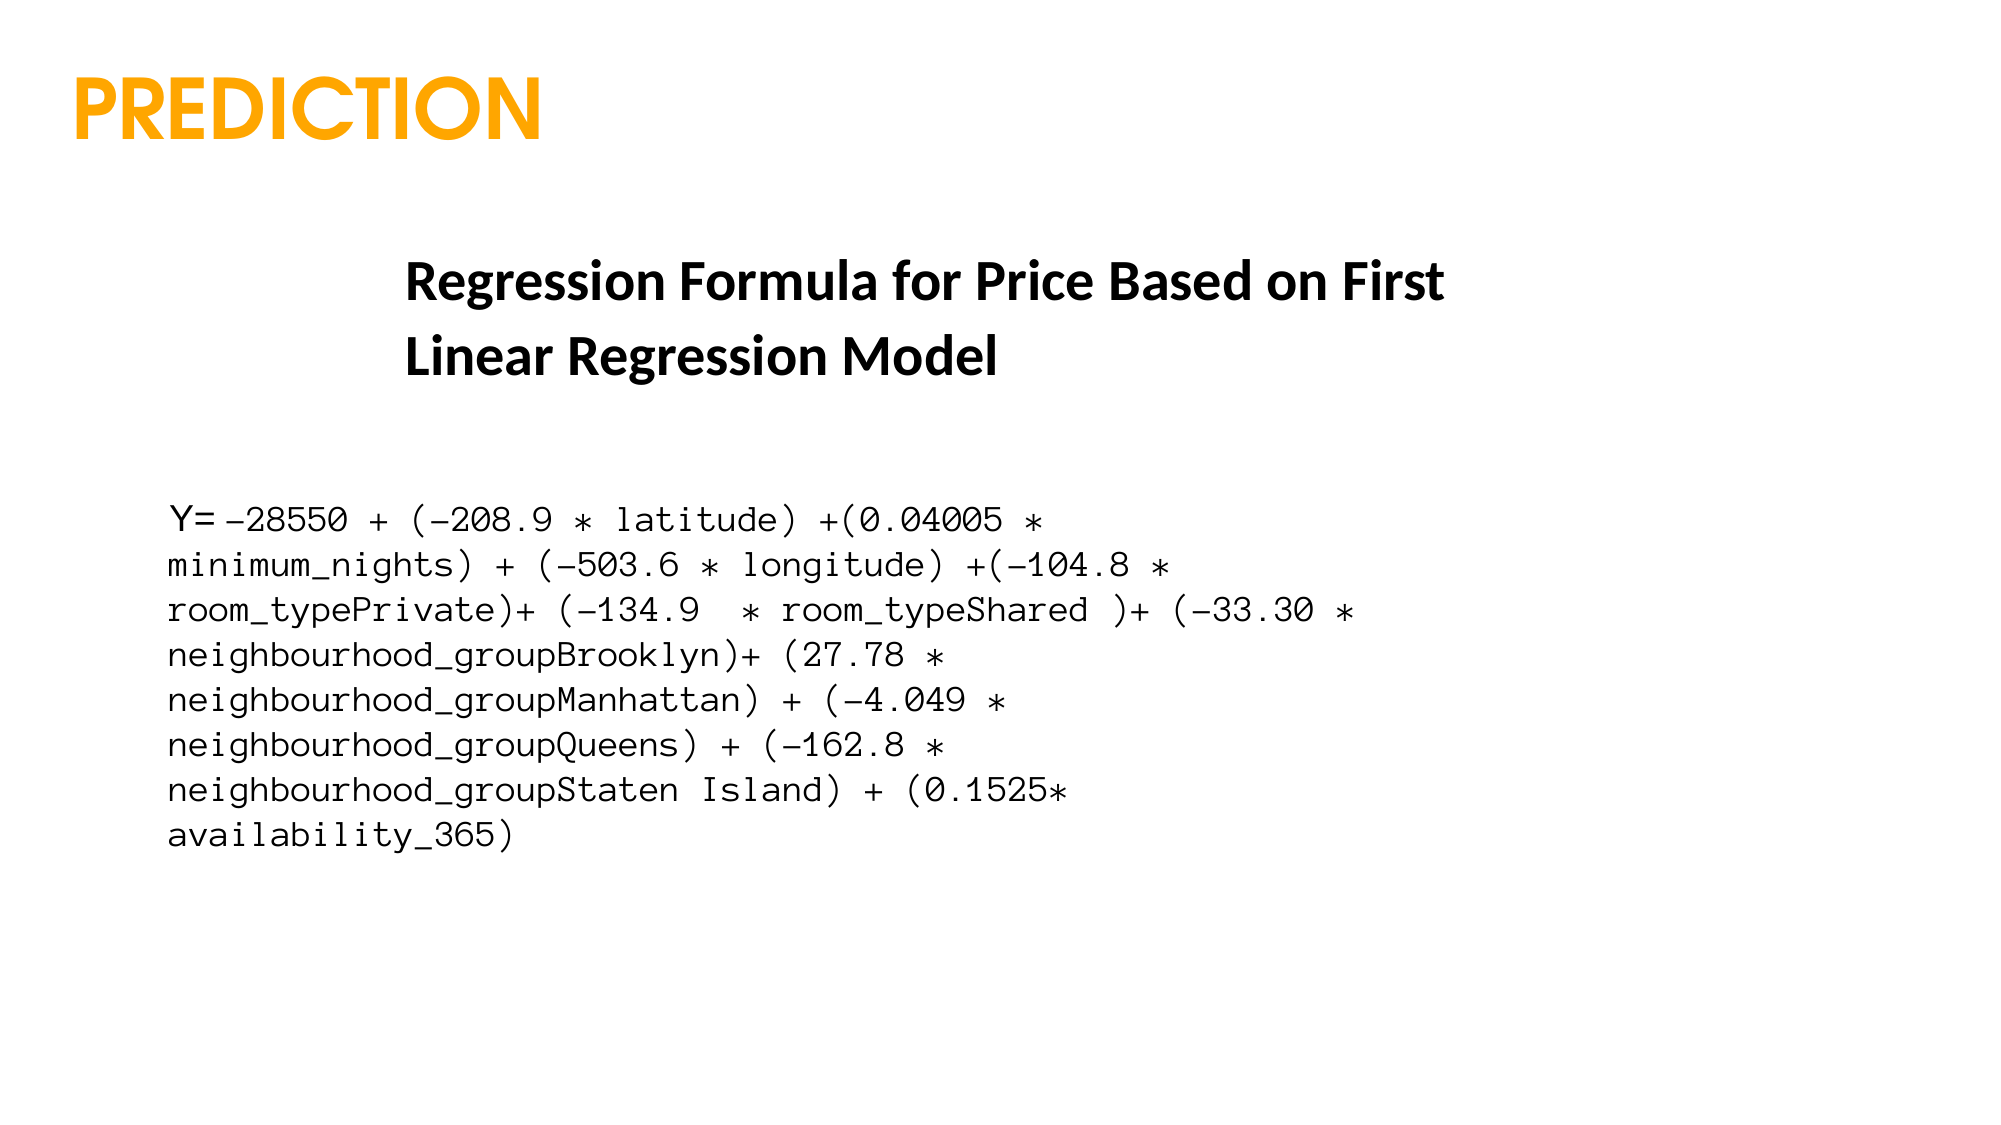

PREDICTION
Regression Formula for Price Based on First Linear Regression Model
Y= -28550 + (-208.9 * latitude) +(0.04005 * minimum_nights) + (-503.6 * longitude) +(-104.8 * room_typePrivate)+ (-134.9  * room_typeShared )+ (-33.30 * neighbourhood_groupBrooklyn)+ (27.78 * neighbourhood_groupManhattan) + (-4.049 * neighbourhood_groupQueens) + (-162.8 * neighbourhood_groupStaten Island) + (0.1525* availability_365)